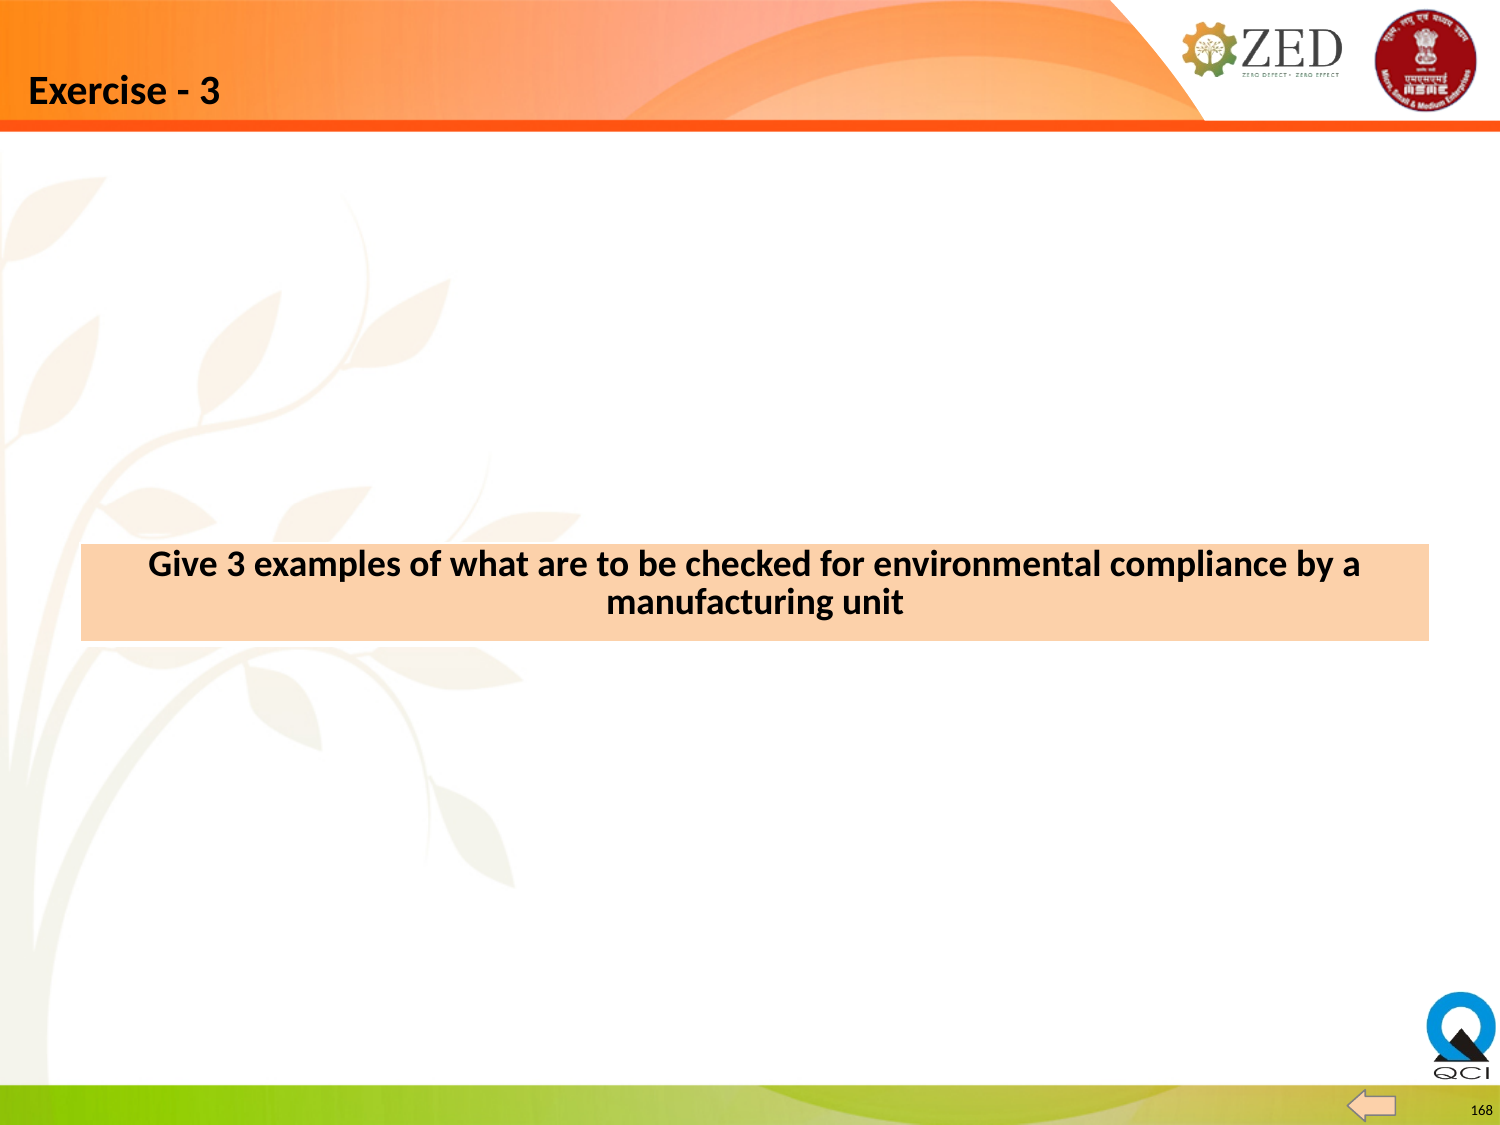

# Exercise - 3
| Give 3 examples of what are to be checked for environmental compliance by a manufacturing unit |
| --- |